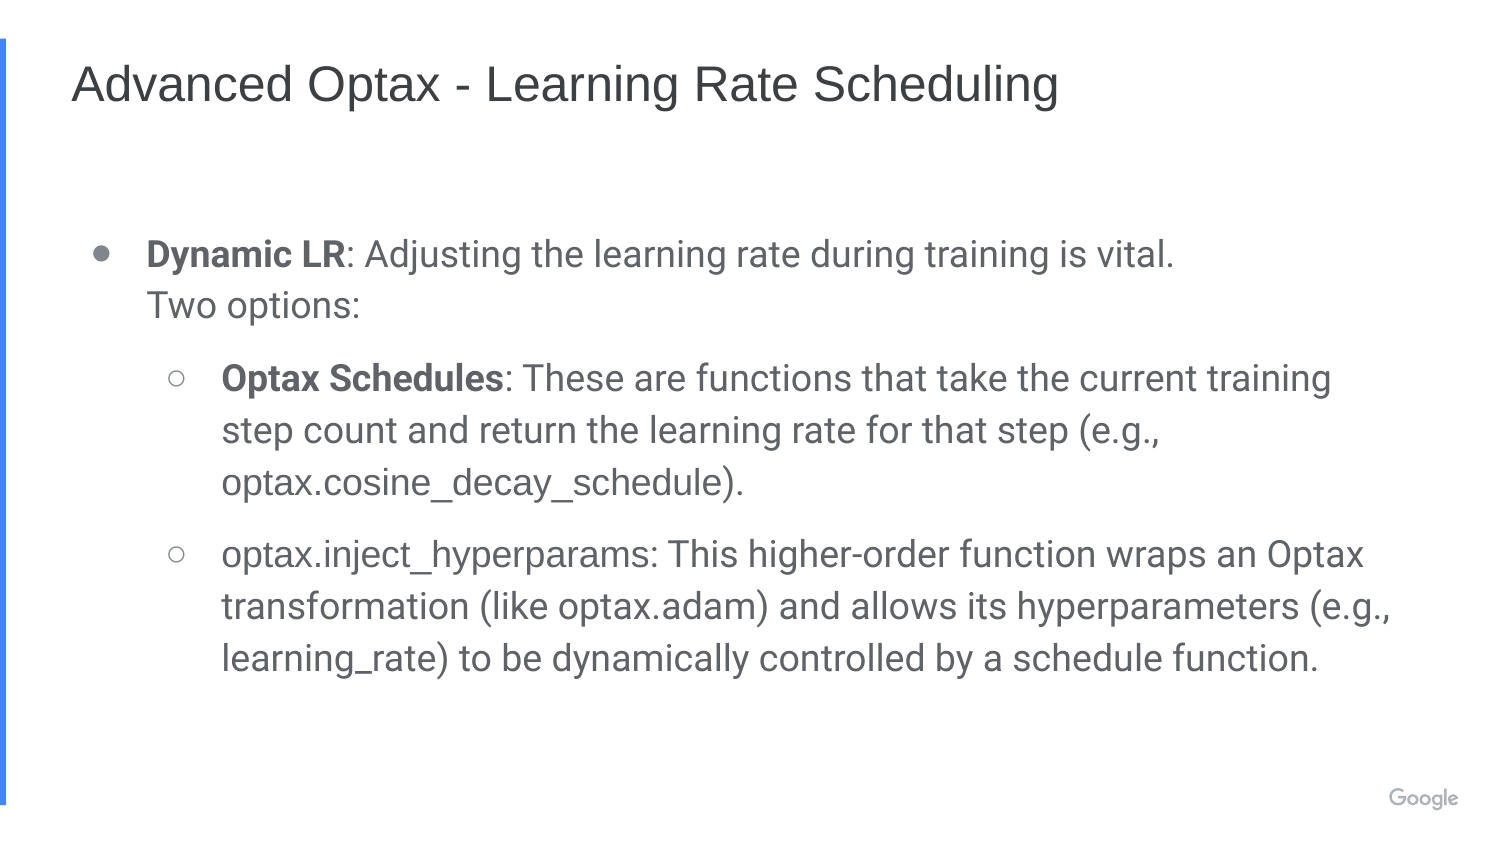

# Advanced Optax - Learning Rate Scheduling
Dynamic LR: Adjusting the learning rate during training is vital.
Two options:
Optax Schedules: These are functions that take the current training step count and return the learning rate for that step (e.g., optax.cosine_decay_schedule).
optax.inject_hyperparams: This higher-order function wraps an Optax transformation (like optax.adam) and allows its hyperparameters (e.g., learning_rate) to be dynamically controlled by a schedule function.